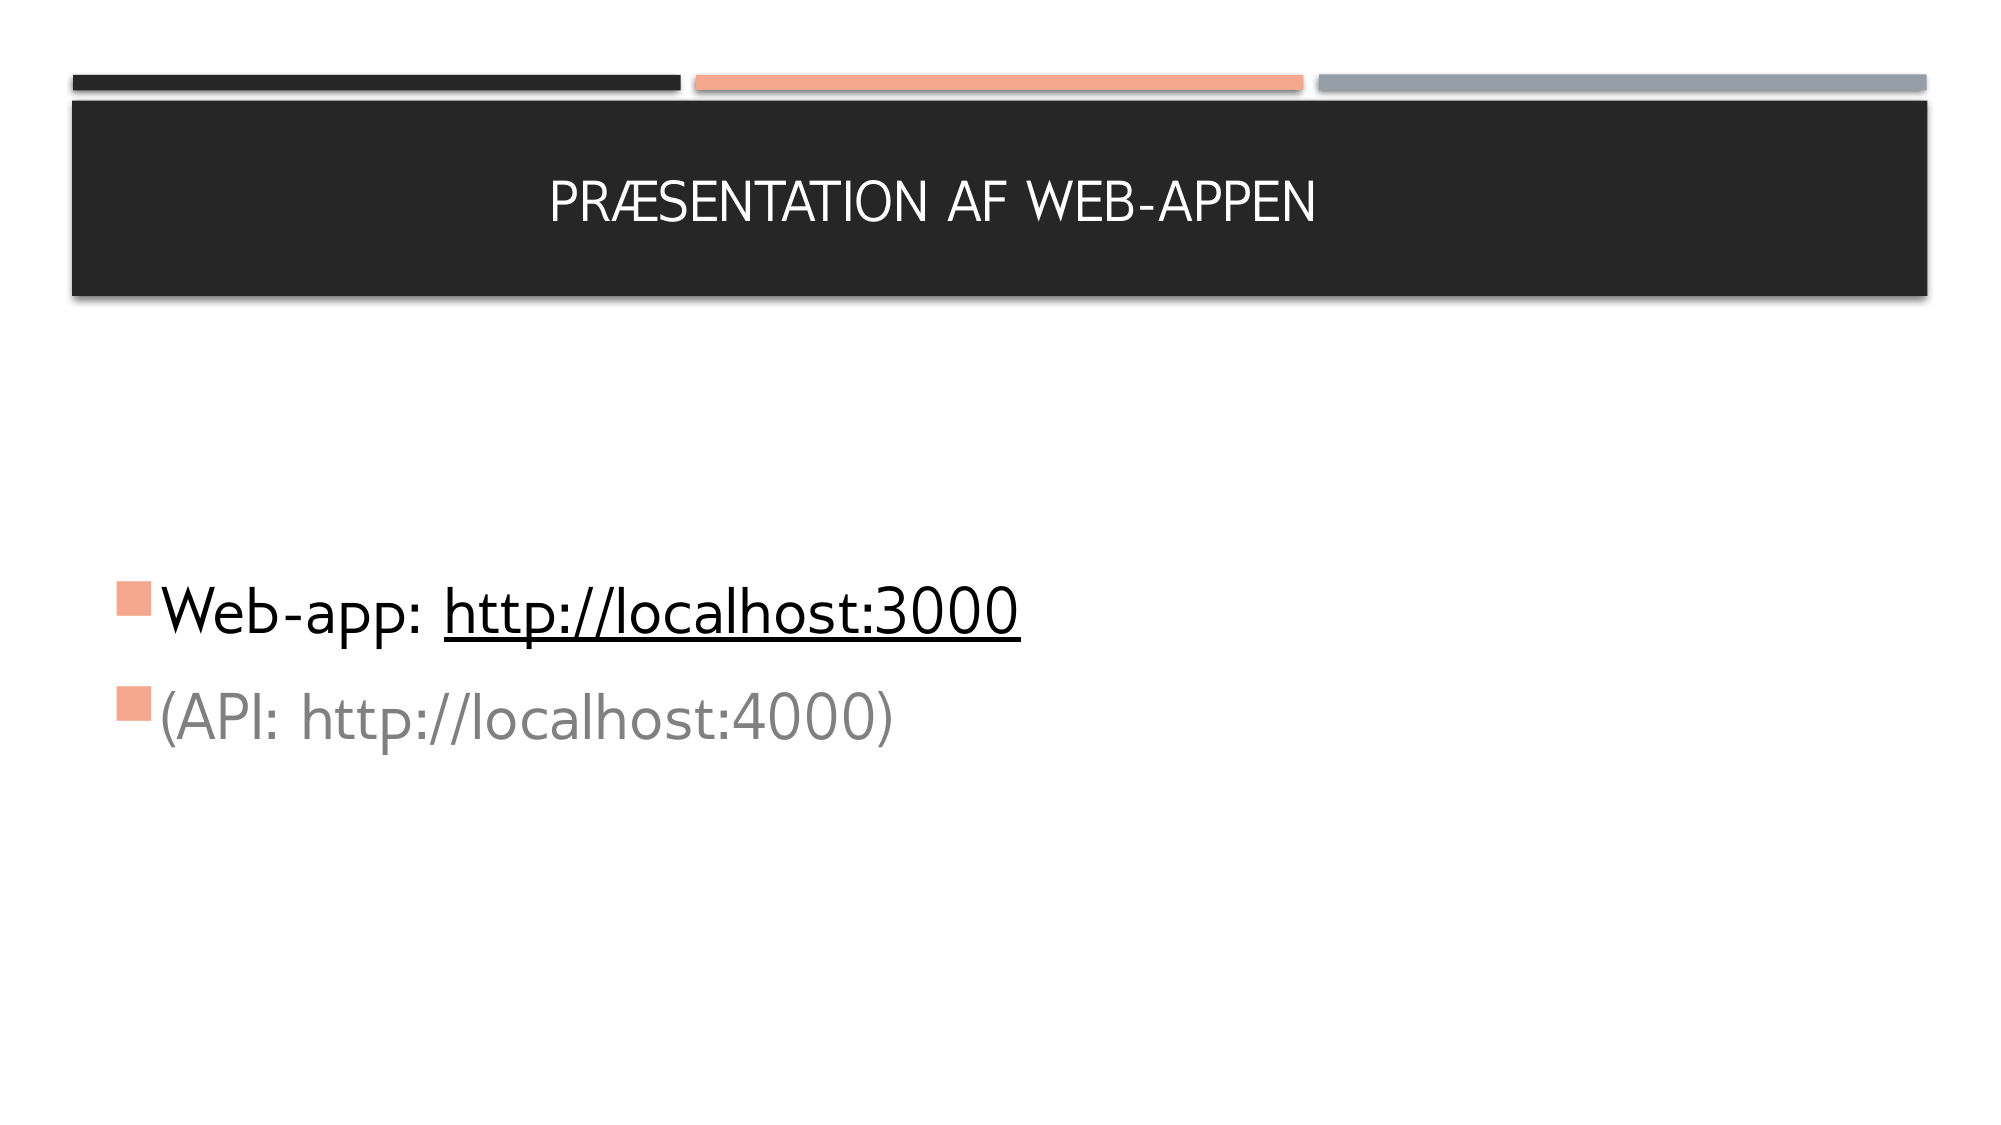

# Præsentation af web-appen
Web-app: http://localhost:3000
(API: http://localhost:4000)